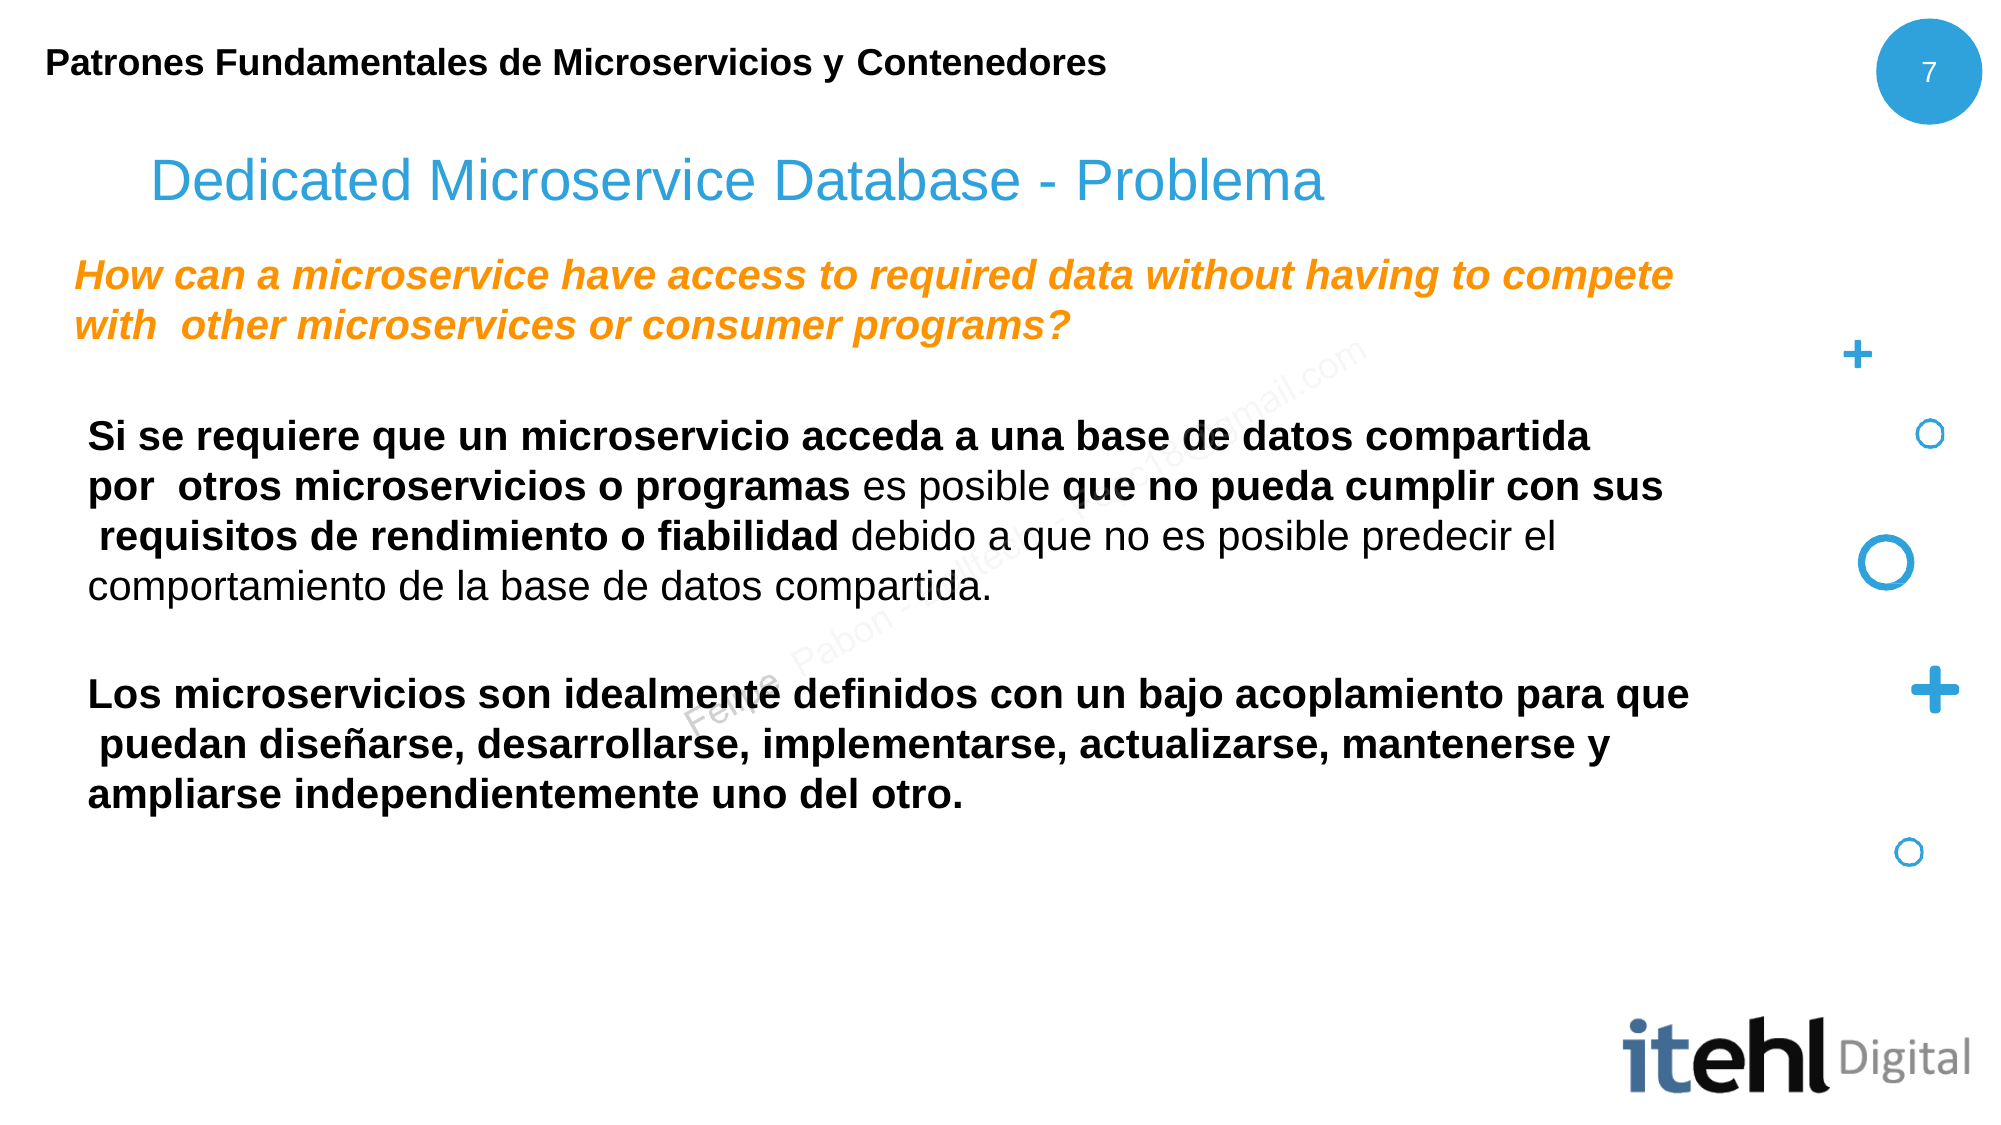

Patrones Fundamentales de Microservicios y Contenedores
7
# Dedicated Microservice Database - Problema
How can a microservice have access to required data without having to compete with  other microservices or consumer programs?

Si se requiere que un microservicio acceda a una base de datos compartida por  otros microservicios o programas es posible que no pueda cumplir con sus  requisitos de rendimiento o fiabilidad debido a que no es posible predecir el  comportamiento de la base de datos compartida.

Los microservicios son idealmente definidos con un bajo acoplamiento para que  puedan diseñarse, desarrollarse, implementarse, actualizarse, mantenerse y  ampliarse independientemente uno del otro.